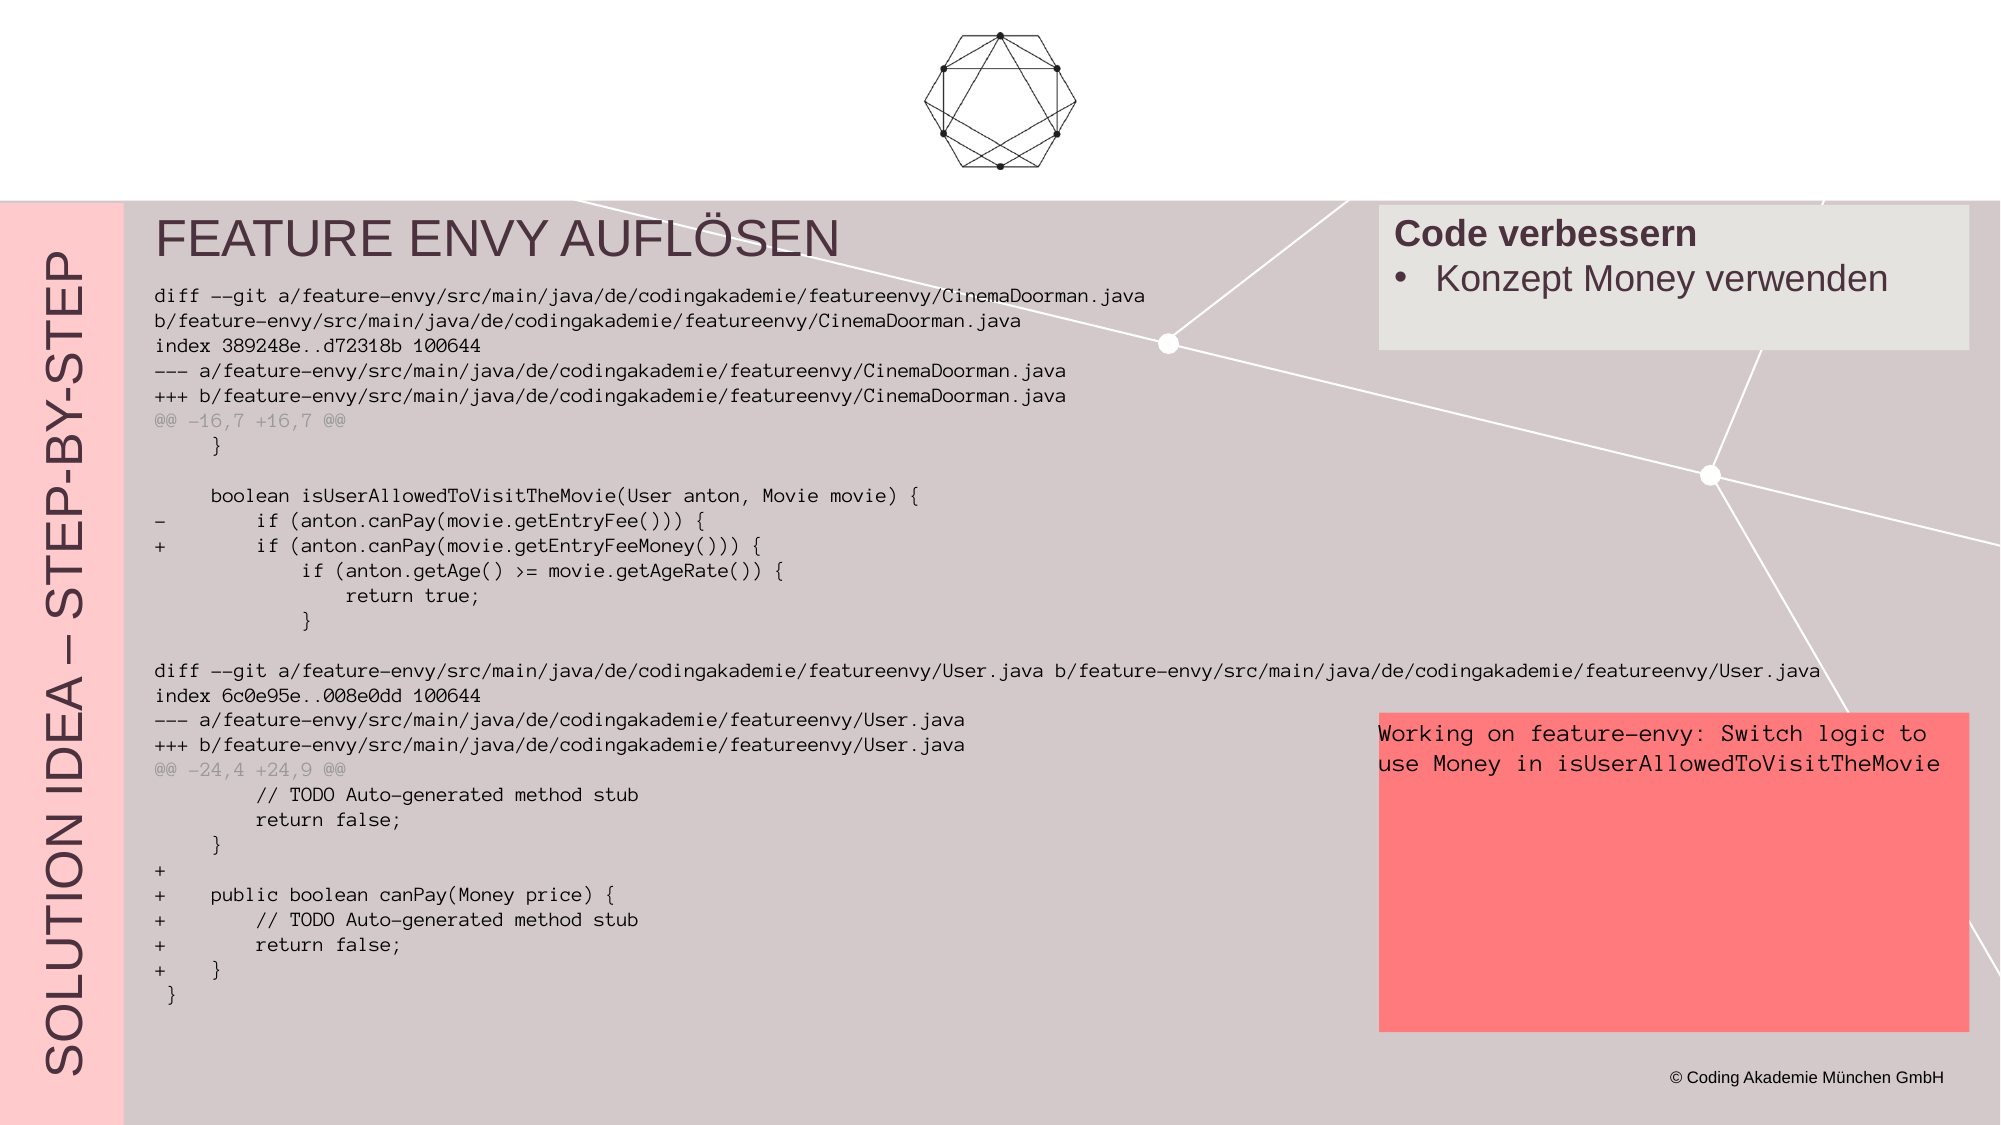

# Feature envy auflösen
Code verbessern
Konzept Money verwenden
diff --git a/feature-envy/src/main/java/de/codingakademie/featureenvy/CinemaDoorman.java b/feature-envy/src/main/java/de/codingakademie/featureenvy/CinemaDoorman.java
index 389248e..d72318b 100644
--- a/feature-envy/src/main/java/de/codingakademie/featureenvy/CinemaDoorman.java
+++ b/feature-envy/src/main/java/de/codingakademie/featureenvy/CinemaDoorman.java
@@ -16,7 +16,7 @@
     }

     boolean isUserAllowedToVisitTheMovie(User anton, Movie movie) {
-        if (anton.canPay(movie.getEntryFee())) {
+        if (anton.canPay(movie.getEntryFeeMoney())) {
             if (anton.getAge() >= movie.getAgeRate()) {
                 return true;
             }

diff --git a/feature-envy/src/main/java/de/codingakademie/featureenvy/User.java b/feature-envy/src/main/java/de/codingakademie/featureenvy/User.java
index 6c0e95e..008e0dd 100644
--- a/feature-envy/src/main/java/de/codingakademie/featureenvy/User.java
+++ b/feature-envy/src/main/java/de/codingakademie/featureenvy/User.java
@@ -24,4 +24,9 @@
         // TODO Auto-generated method stub
         return false;
     }
+
+    public boolean canPay(Money price) {
+        // TODO Auto-generated method stub
+        return false;
+    }
 }
Solution Idea – step-by-step
Working on feature-envy: Switch logic to use Money in isUserAllowedToVisitTheMovie
© Coding Akademie München GmbH